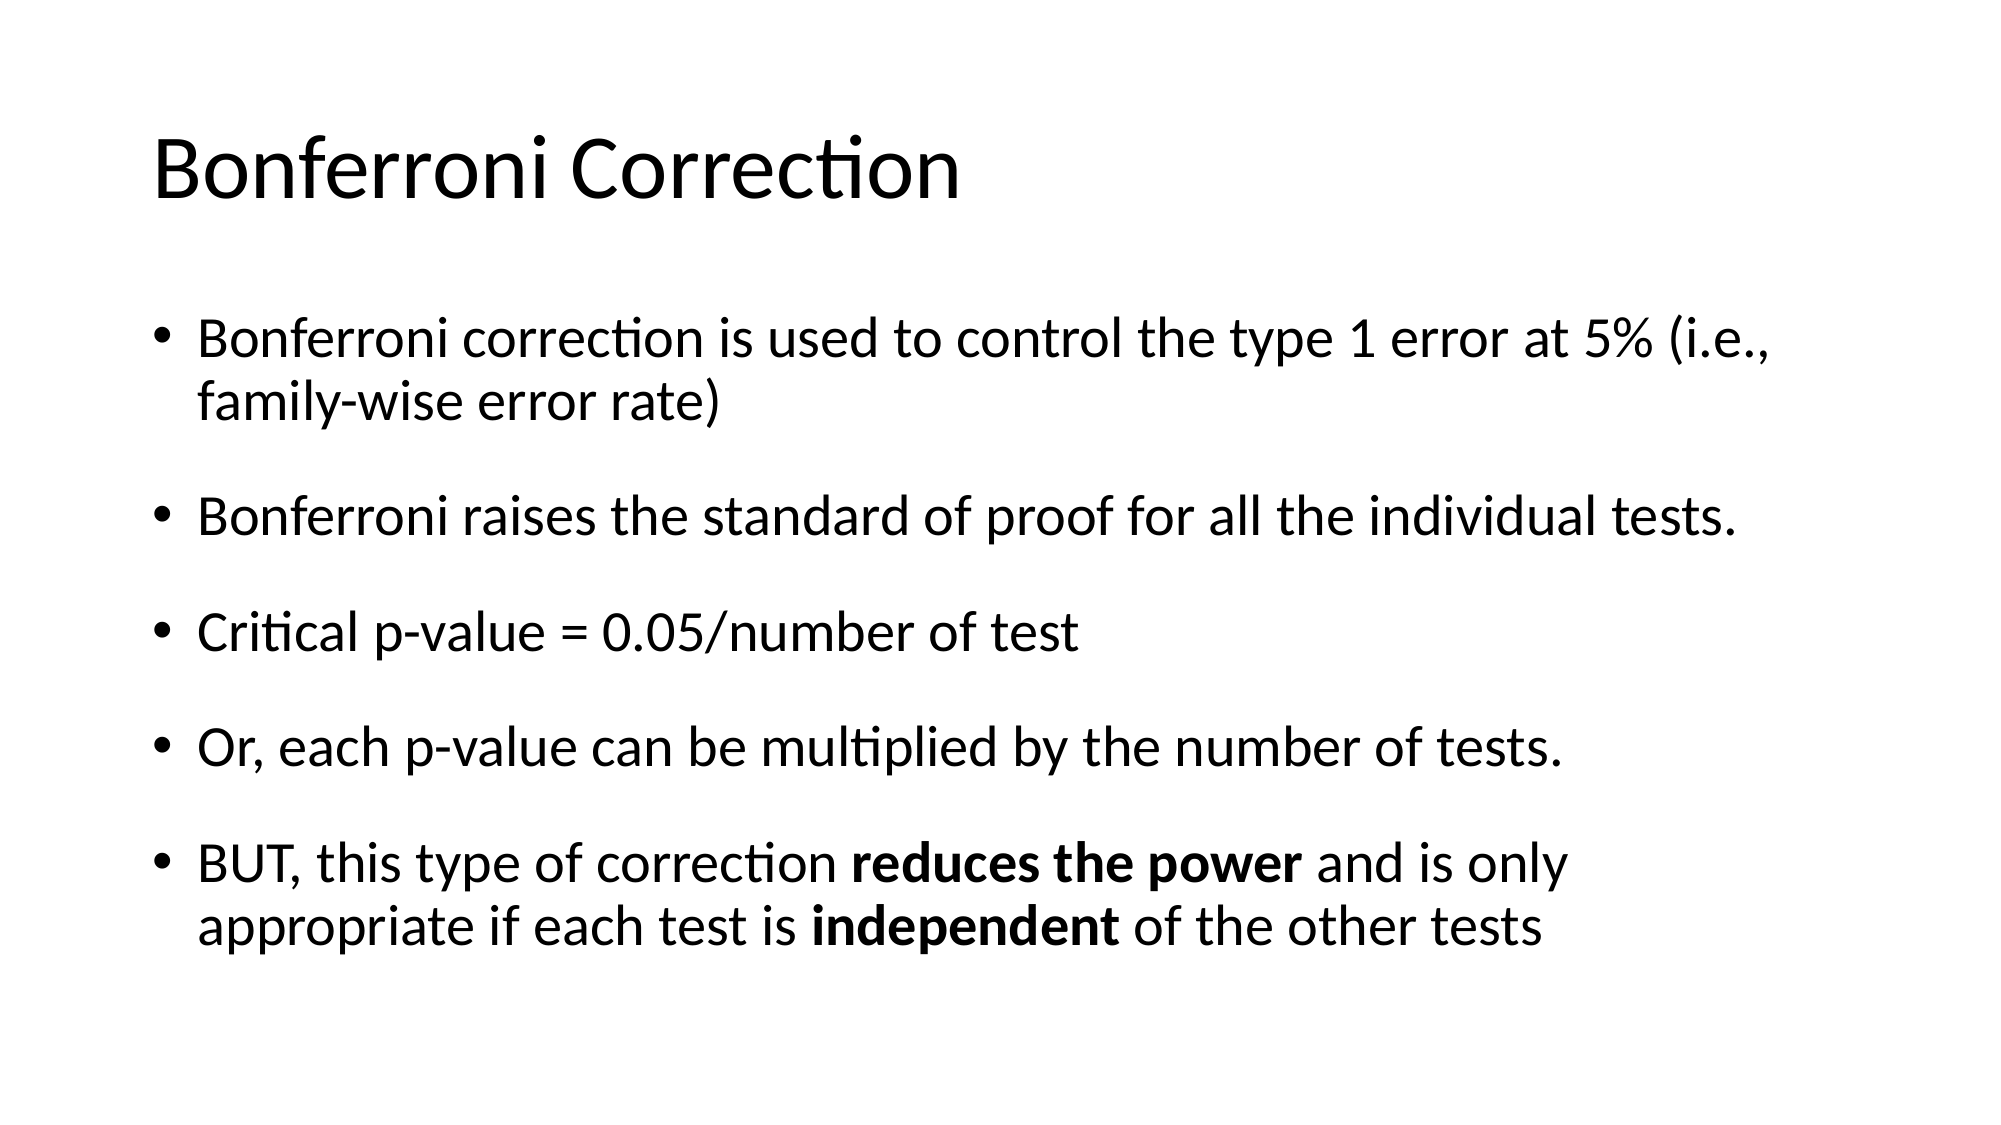

# Bonferroni Correction
Bonferroni correction is used to control the type 1 error at 5% (i.e., family-wise error rate)
Bonferroni raises the standard of proof for all the individual tests.
Critical p-value = 0.05/number of test
Or, each p-value can be multiplied by the number of tests.
BUT, this type of correction reduces the power and is only appropriate if each test is independent of the other tests